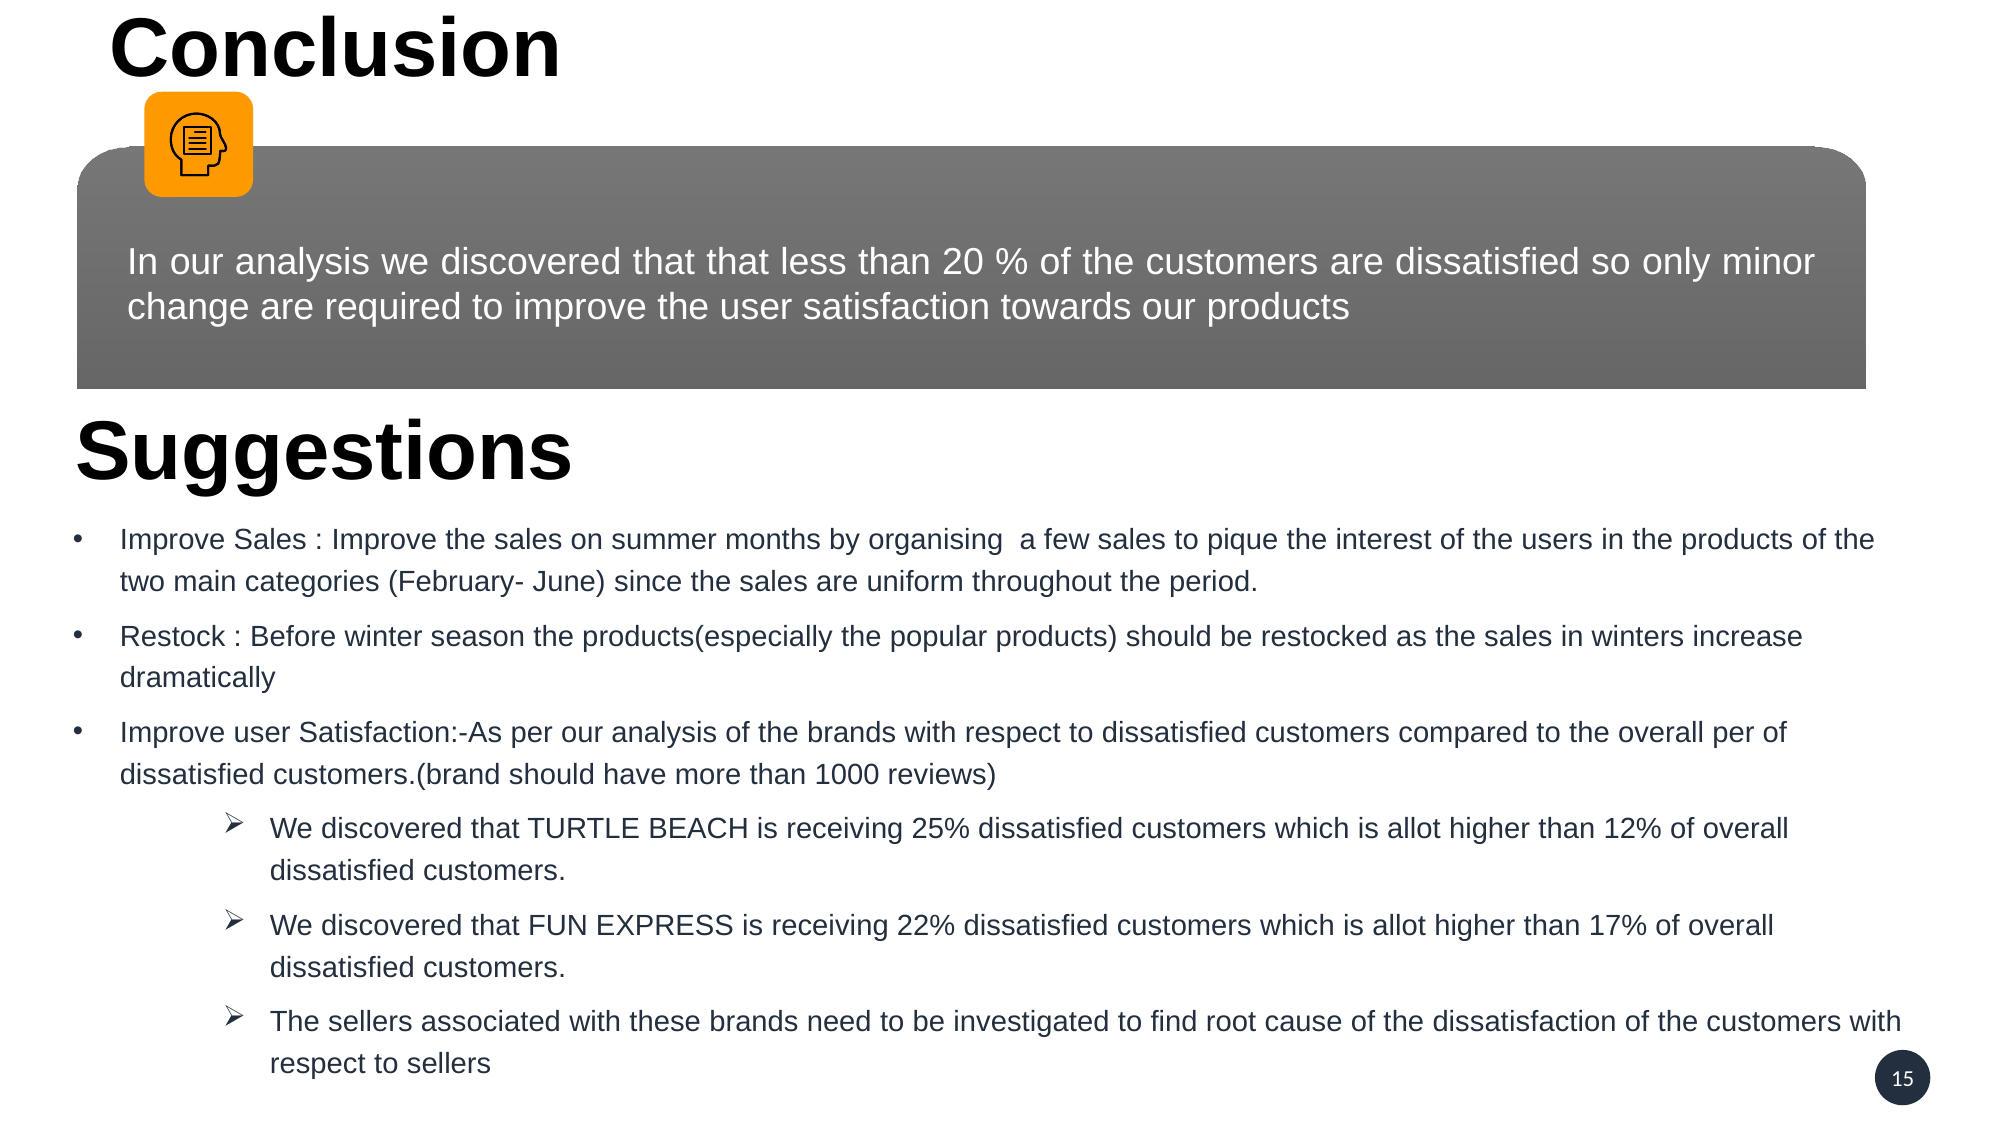

Conclusion

In our analysis we discovered that that less than 20 % of the customers are dissatisfied so only minor change are required to improve the user satisfaction towards our products

Suggestions
Improve Sales : Improve the sales on summer months by organising  a few sales to pique the interest of the users in the products of the two main categories (February- June) since the sales are uniform throughout the period.
Restock : Before winter season the products(especially the popular products) should be restocked as the sales in winters increase dramatically
Improve user Satisfaction:-As per our analysis of the brands with respect to dissatisfied customers compared to the overall per of dissatisfied customers.(brand should have more than 1000 reviews)
We discovered that TURTLE BEACH is receiving 25% dissatisfied customers which is allot higher than 12% of overall dissatisfied customers.
We discovered that FUN EXPRESS is receiving 22% dissatisfied customers which is allot higher than 17% of overall dissatisfied customers.
The sellers associated with these brands need to be investigated to find root cause of the dissatisfaction of the customers with respect to sellers

15